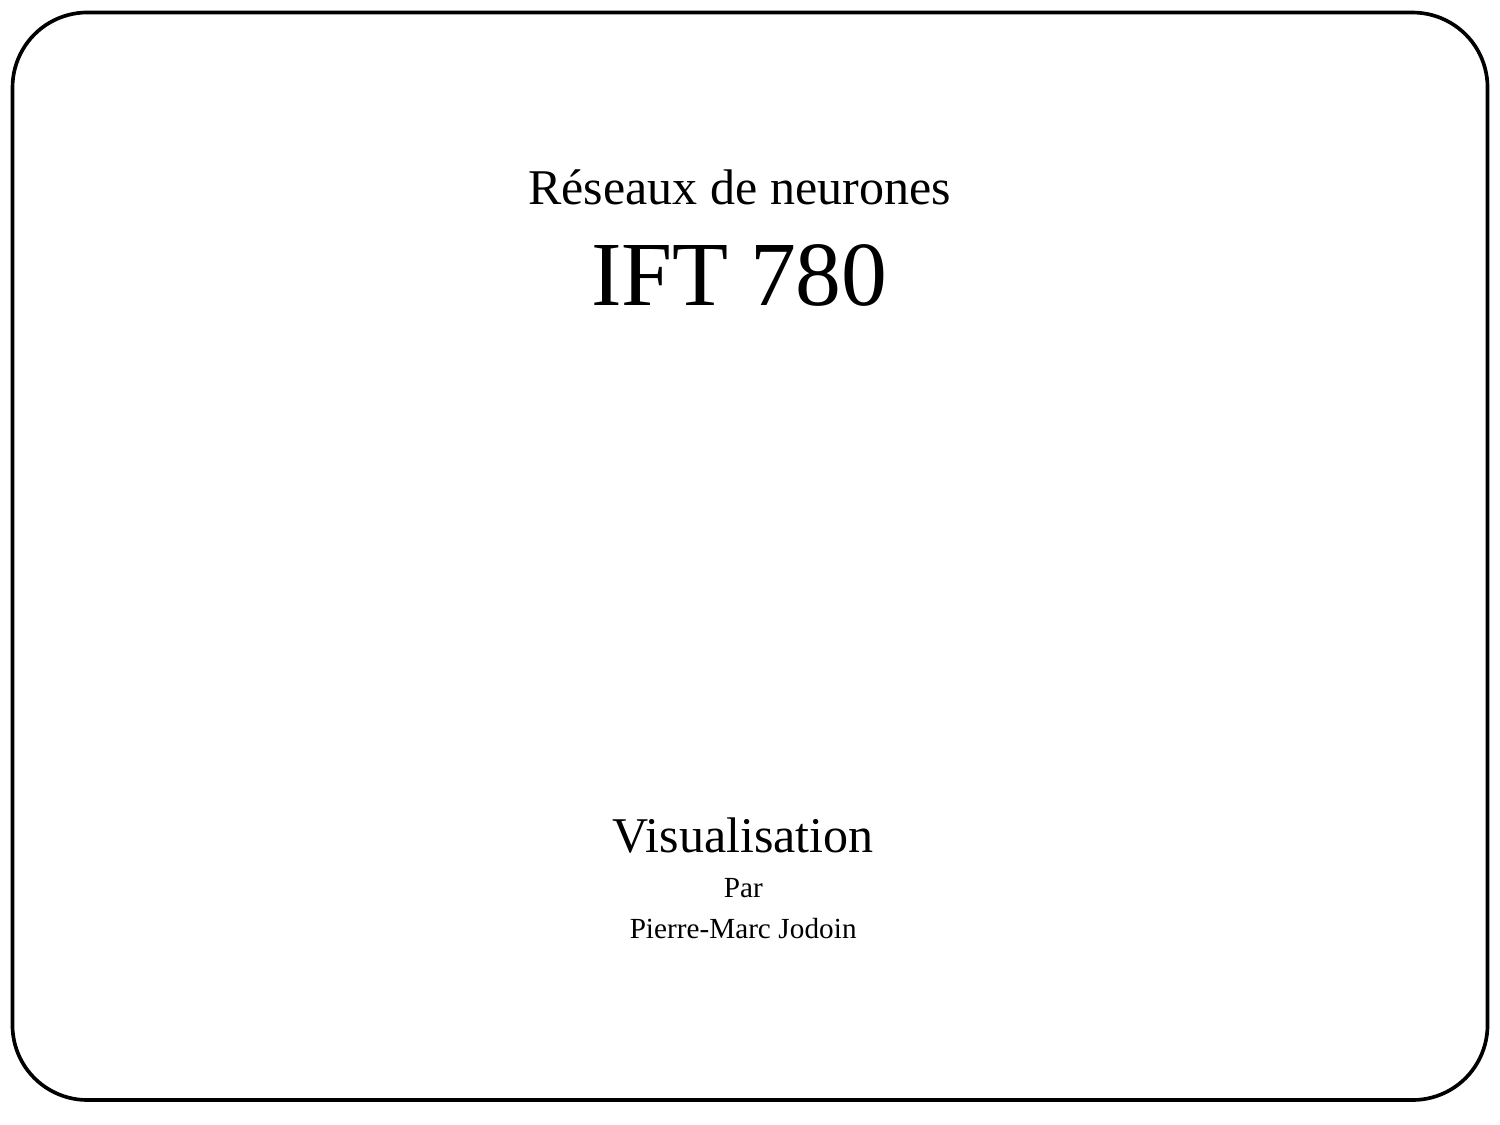

# Réseaux de neurones IFT 780
Visualisation
Par
Pierre-Marc Jodoin